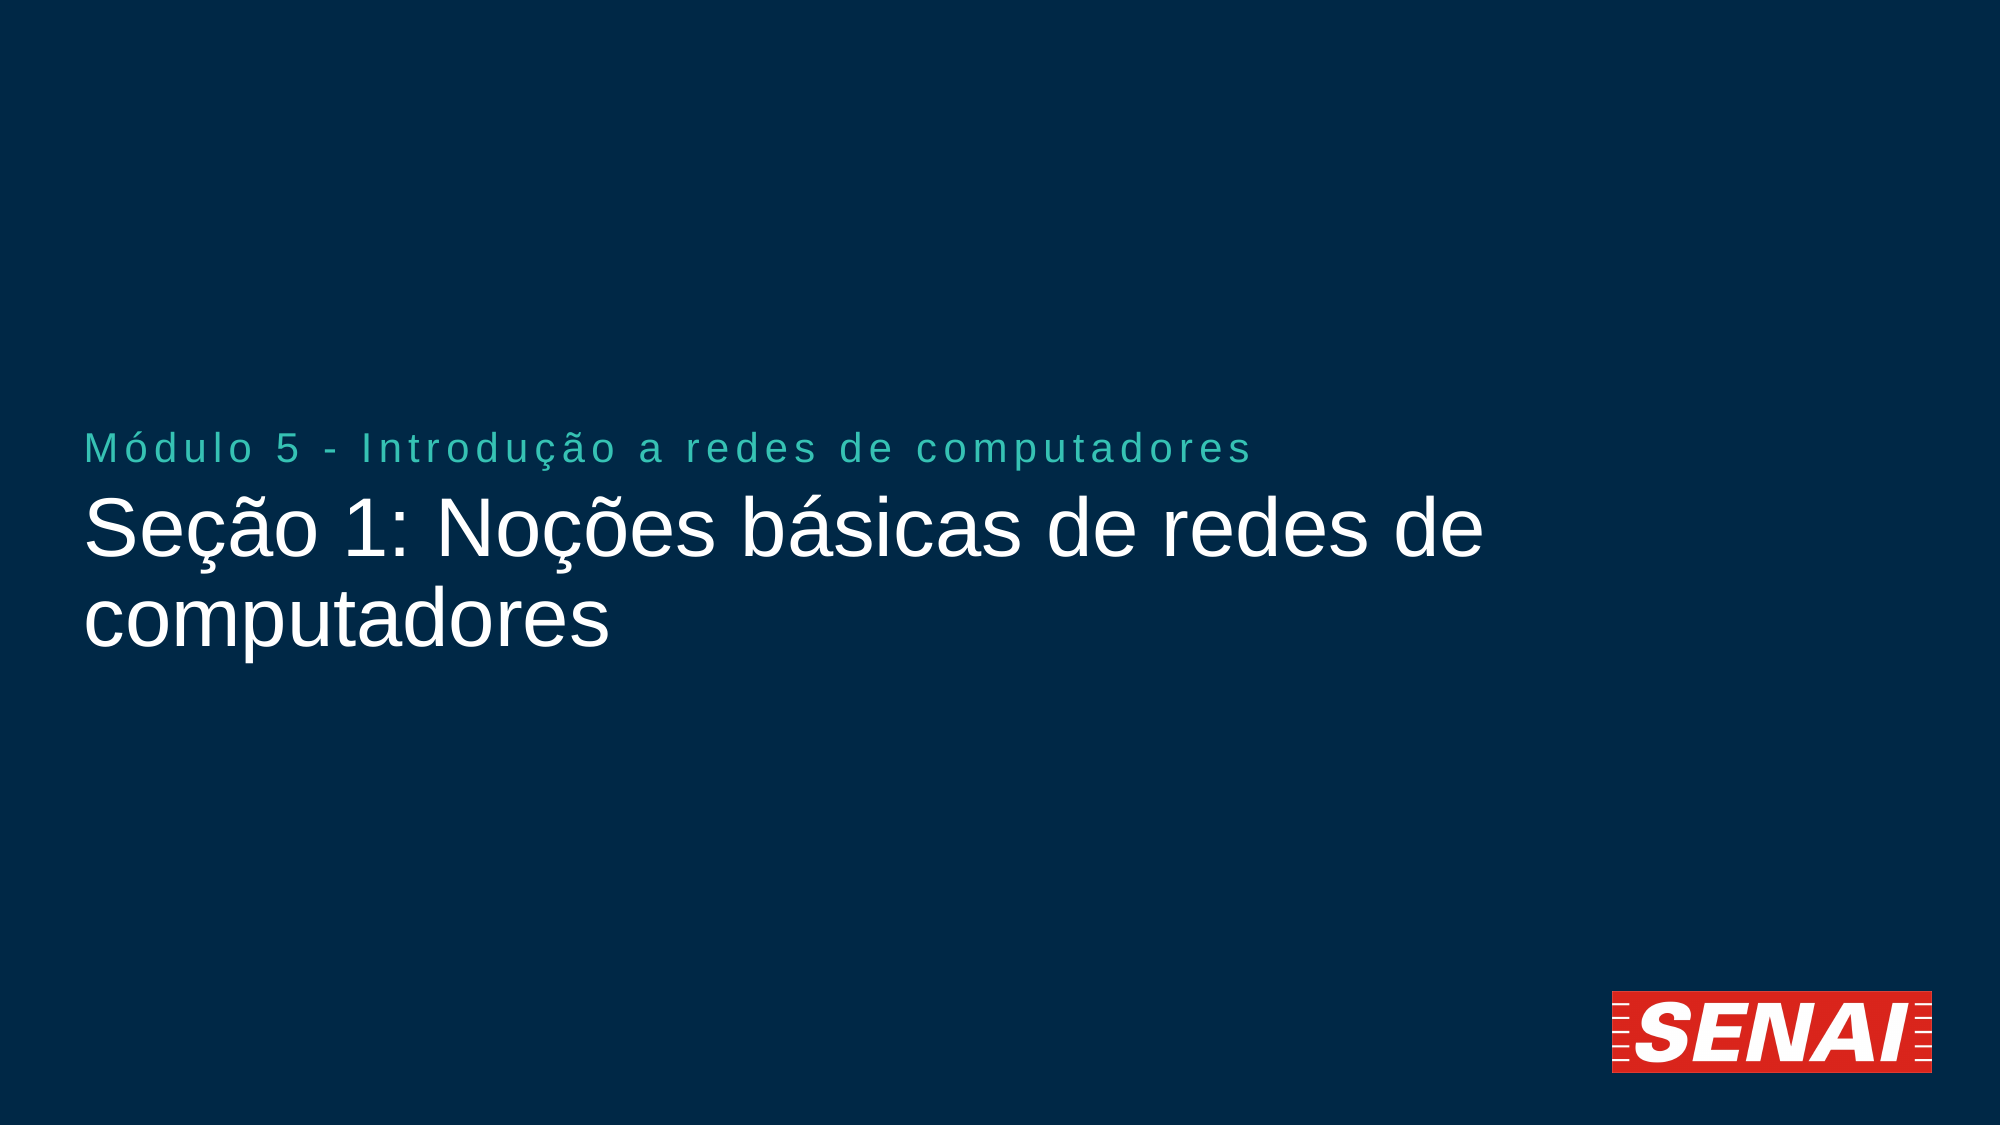

Módulo 5 - Introdução a redes de computadores
# Seção 1: Noções básicas de redes de computadores